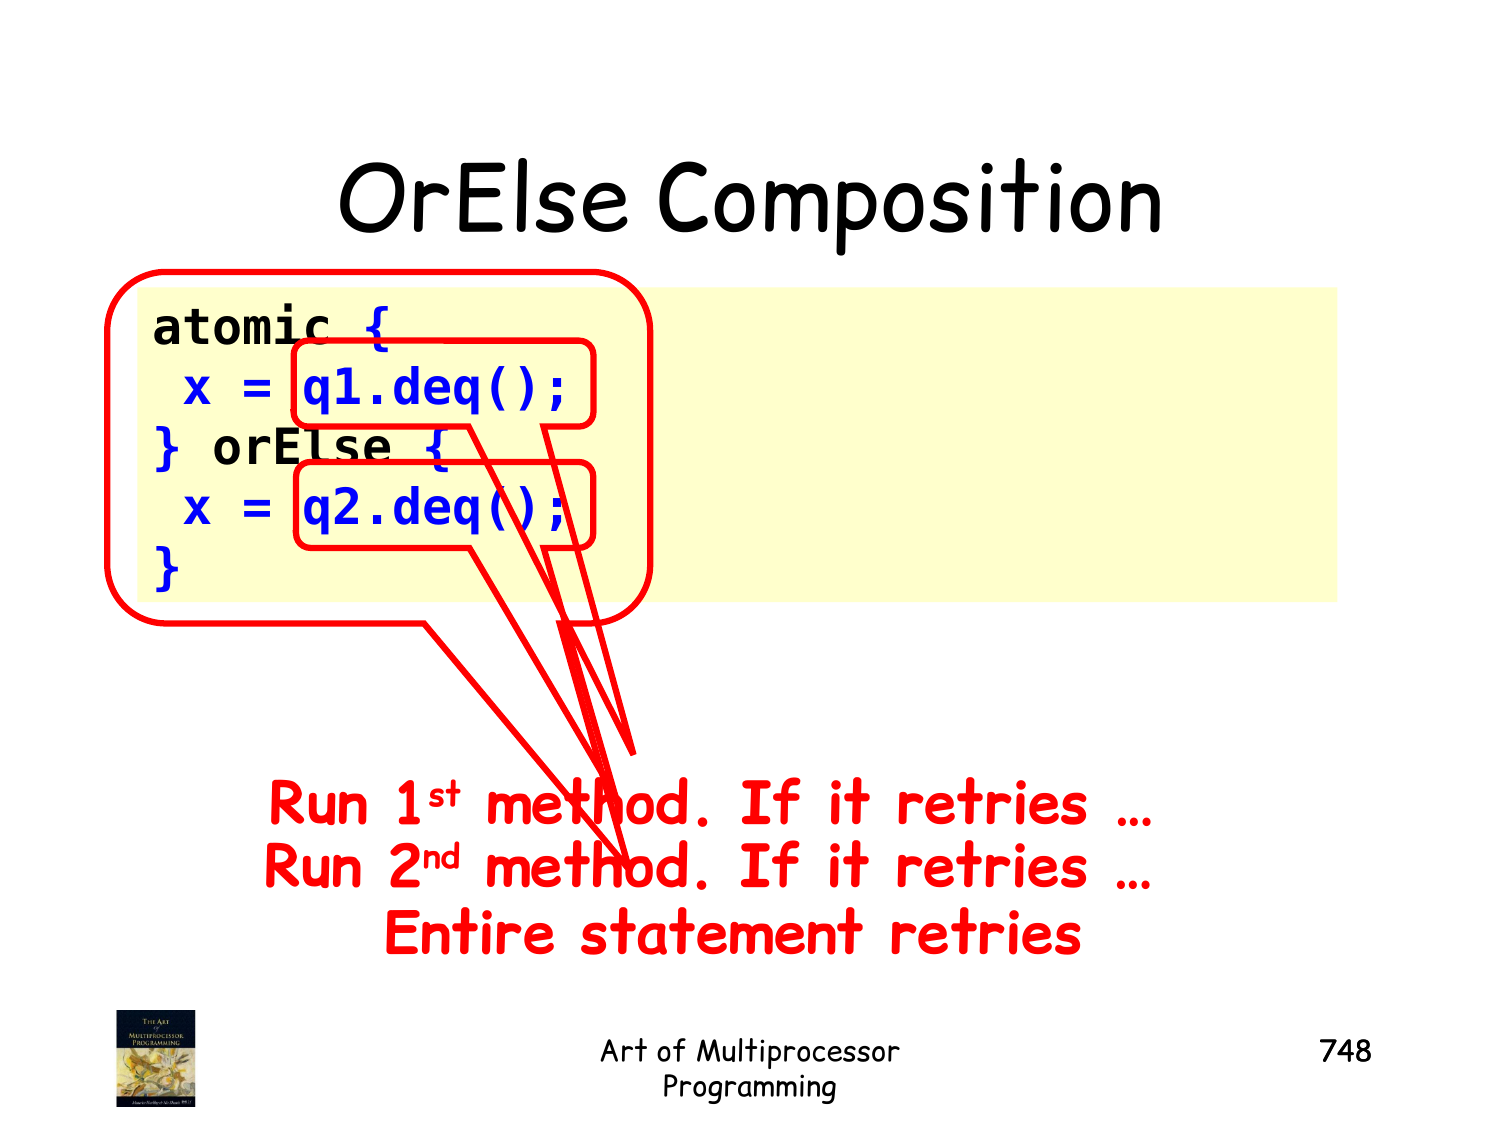

# OrElse Composition

atomic {
 x = q1.deq();
} orElse {
 x = q2.deq();
}

Run 1st method. If it retries …
Run 2nd method. If it retries …
Entire statement retries
Art of Multiprocessor Programming
748
748